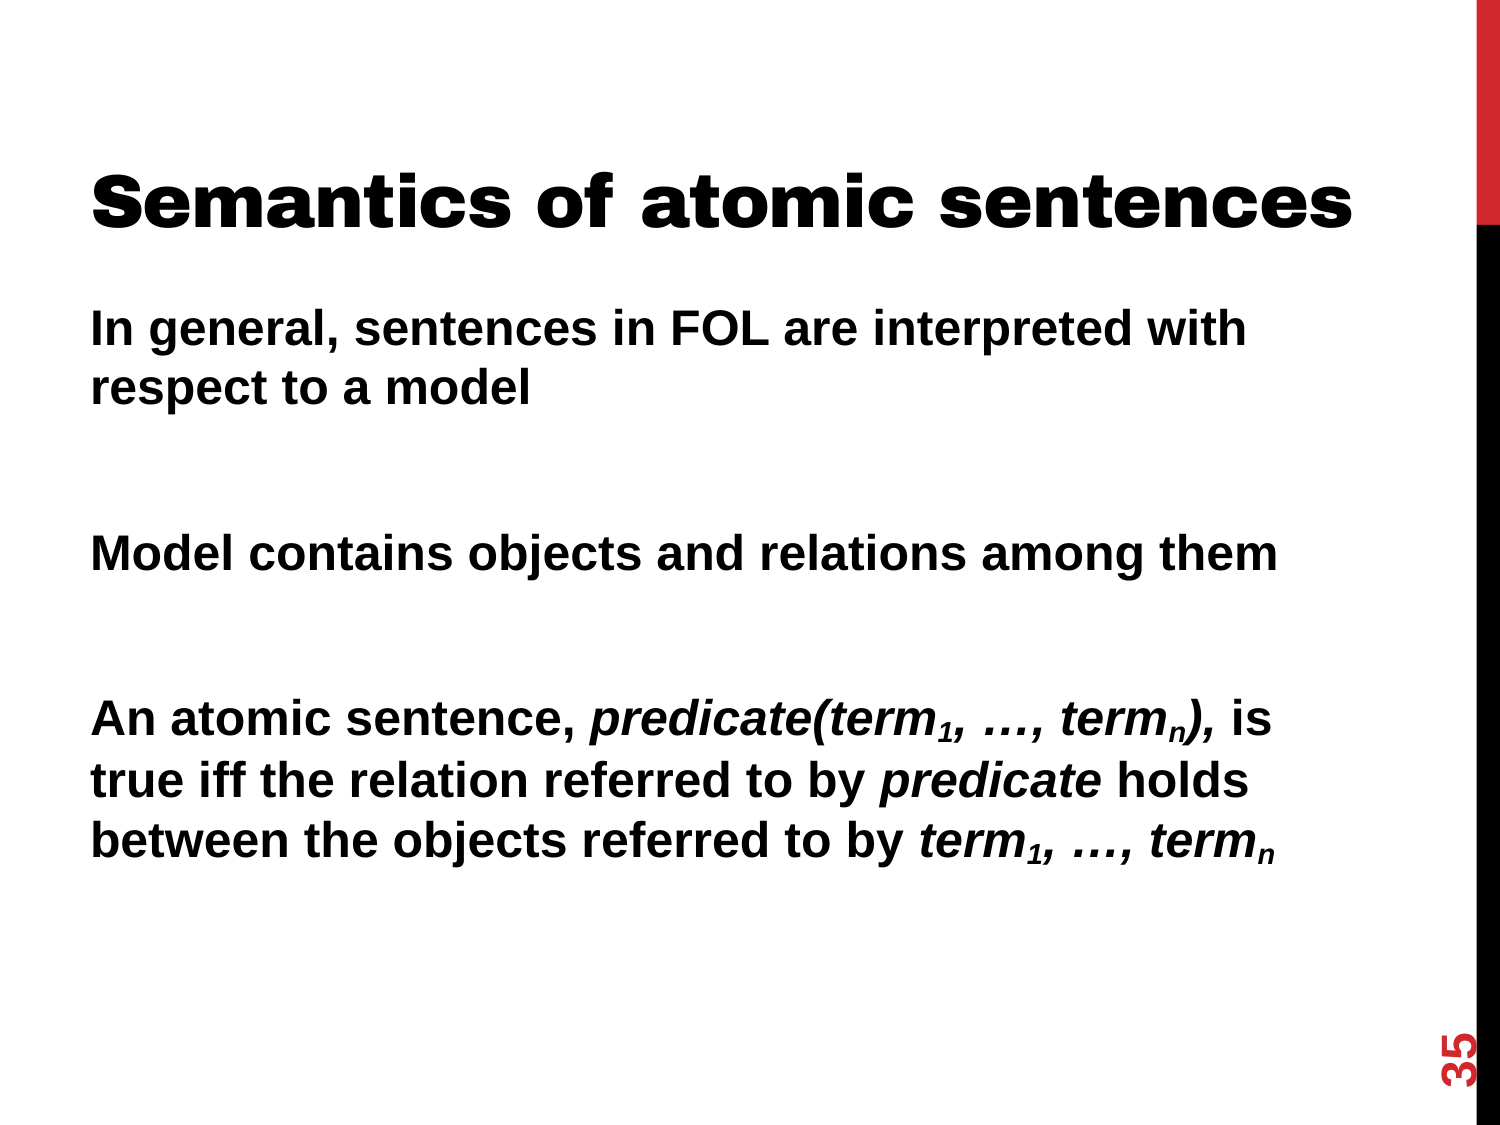

# Semantics of atomic sentences
In general, sentences in FOL are interpreted with respect to a model

Model contains objects and relations among them

An atomic sentence, predicate(term1, …, termn), is true iff the relation referred to by predicate holds between the objects referred to by term1, …, termn
35